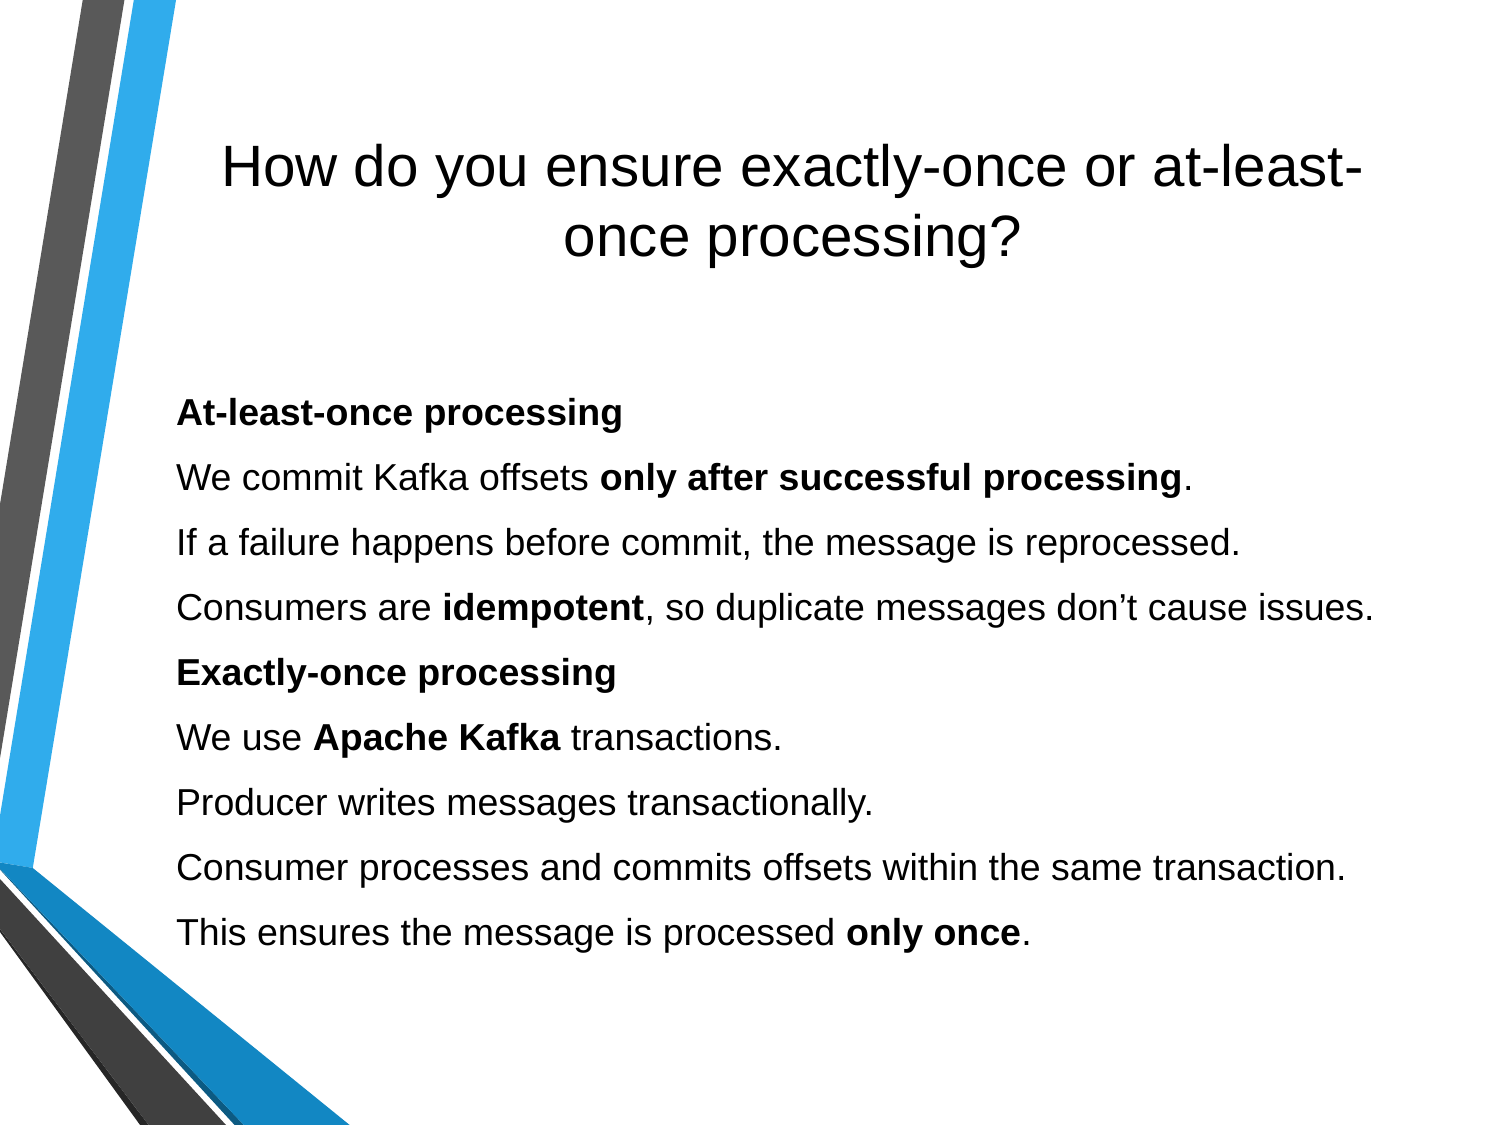

# How do you ensure exactly-once or at-least-once processing?
At-least-once processing
We commit Kafka offsets only after successful processing.
If a failure happens before commit, the message is reprocessed.
Consumers are idempotent, so duplicate messages don’t cause issues.
Exactly-once processing
We use Apache Kafka transactions.
Producer writes messages transactionally.
Consumer processes and commits offsets within the same transaction.
This ensures the message is processed only once.